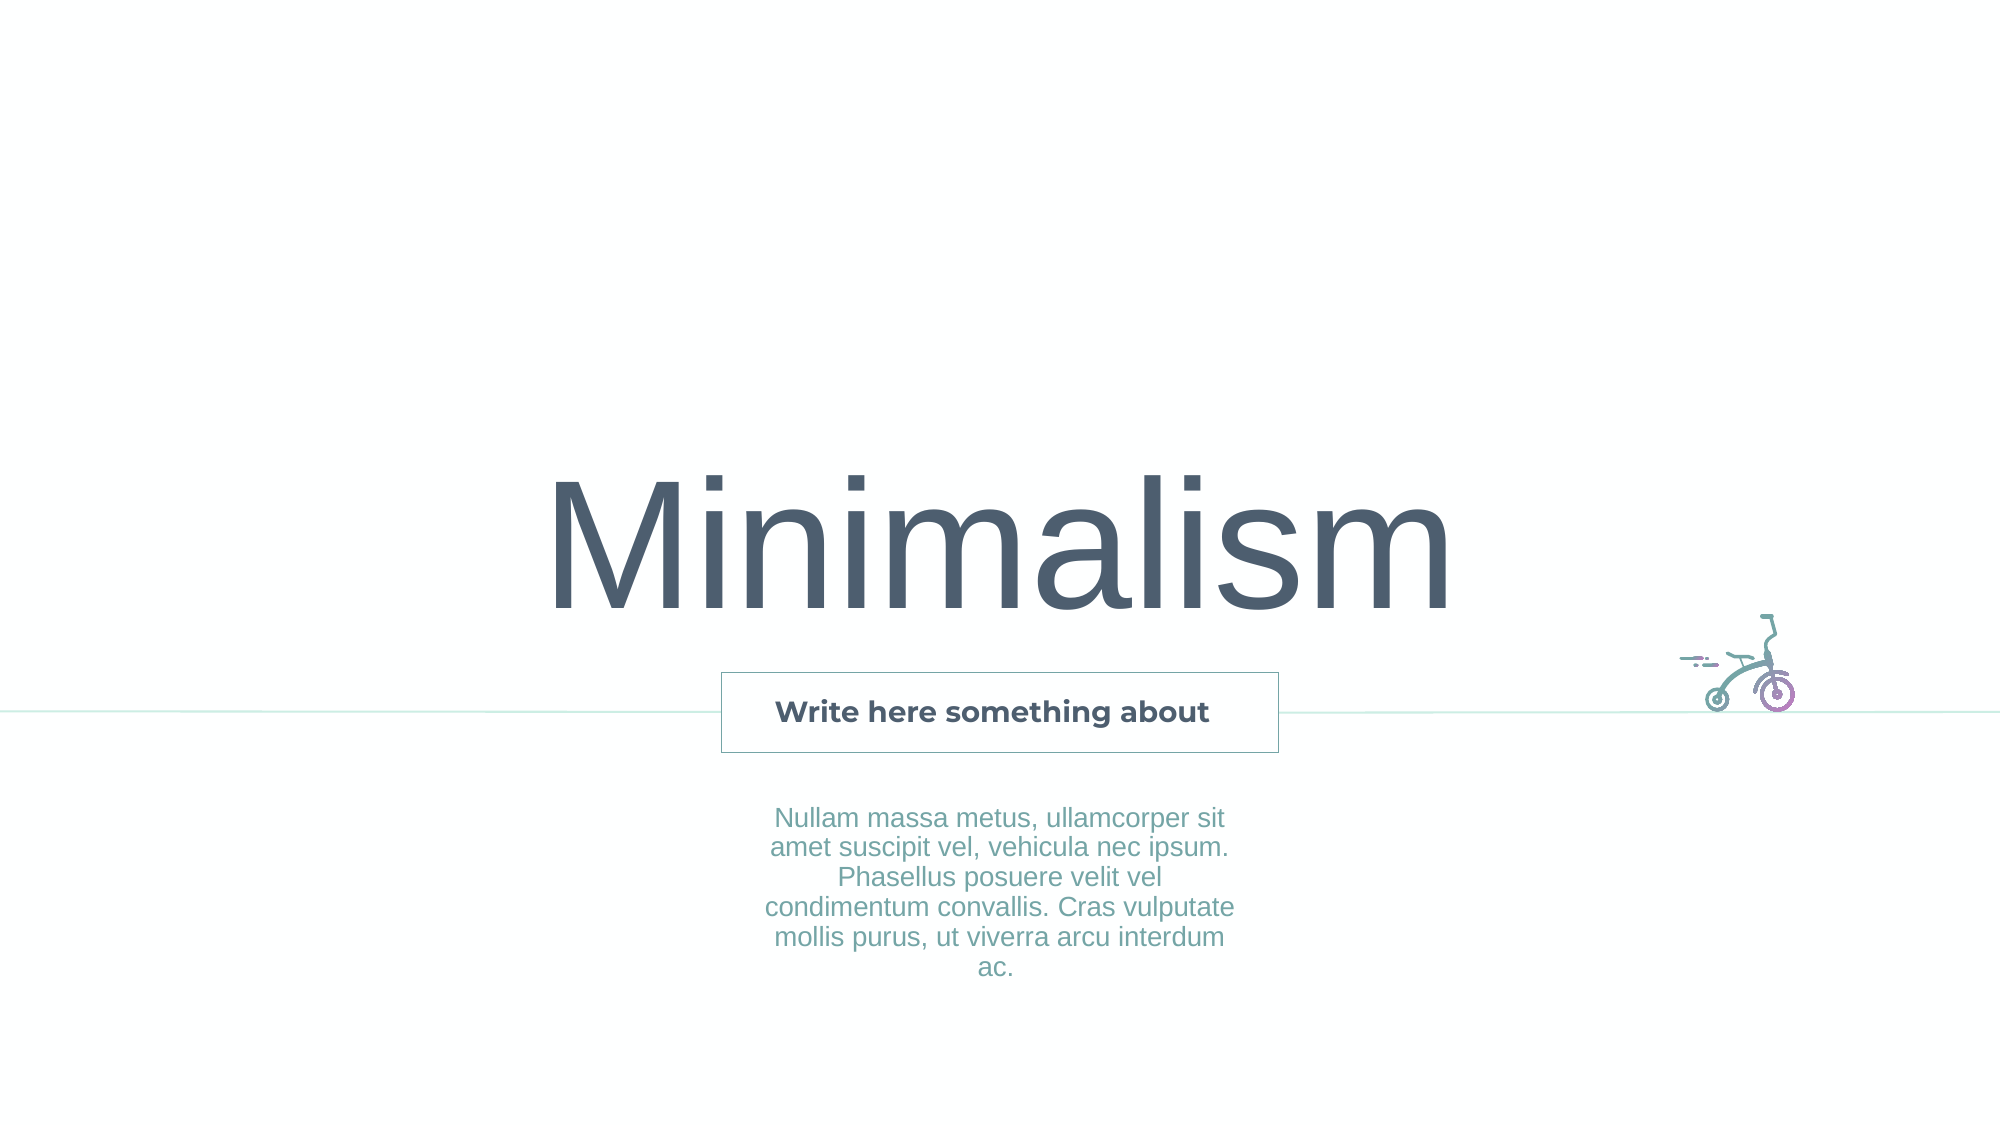

# Minimalism
Write here something about
Nullam massa metus, ullamcorper sit amet suscipit vel, vehicula nec ipsum. Phasellus posuere velit vel condimentum convallis. Cras vulputate mollis purus, ut viverra arcu interdum ac.